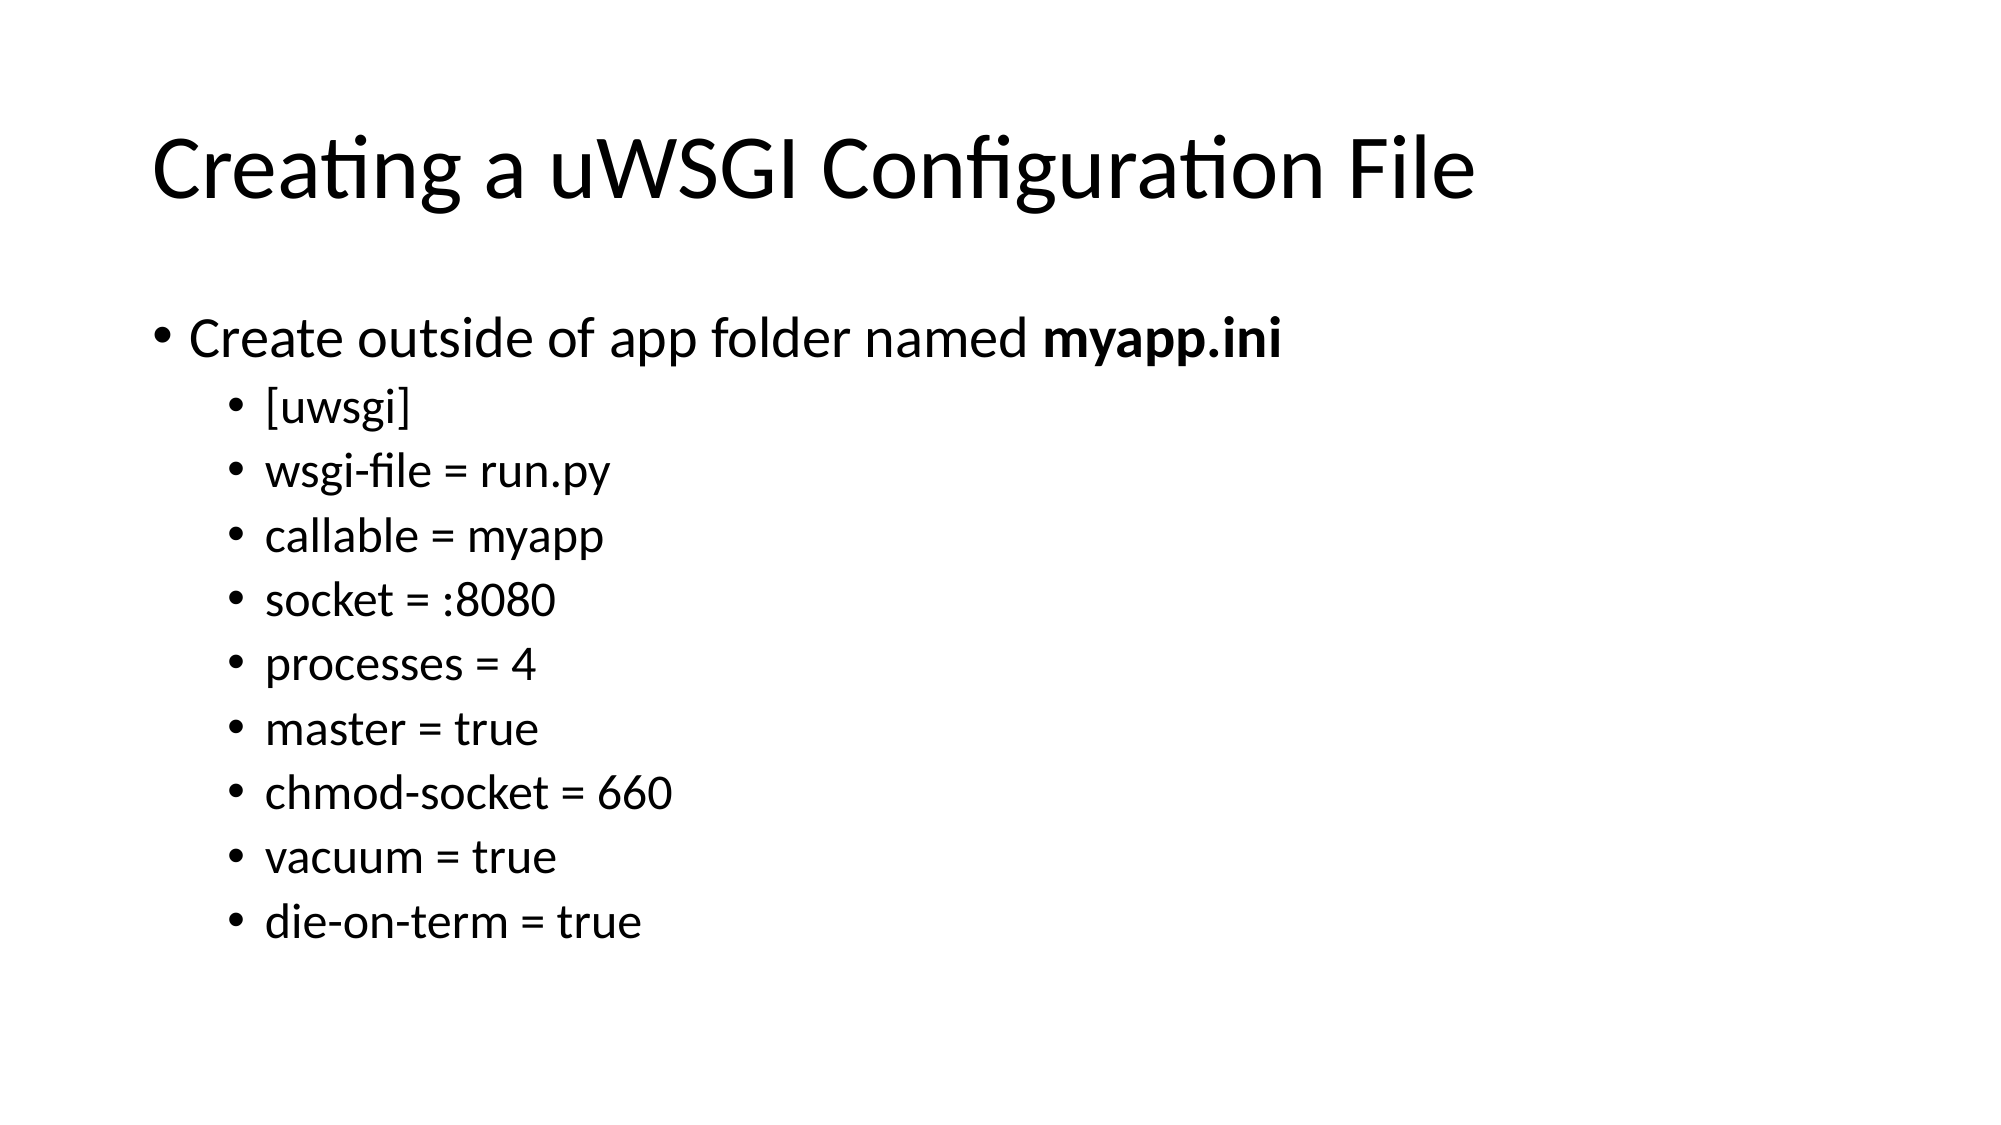

# Creating a uWSGI Configuration File
Create outside of app folder named myapp.ini
[uwsgi]
wsgi-file = run.py
callable = myapp
socket = :8080
processes = 4
master = true
chmod-socket = 660
vacuum = true
die-on-term = true